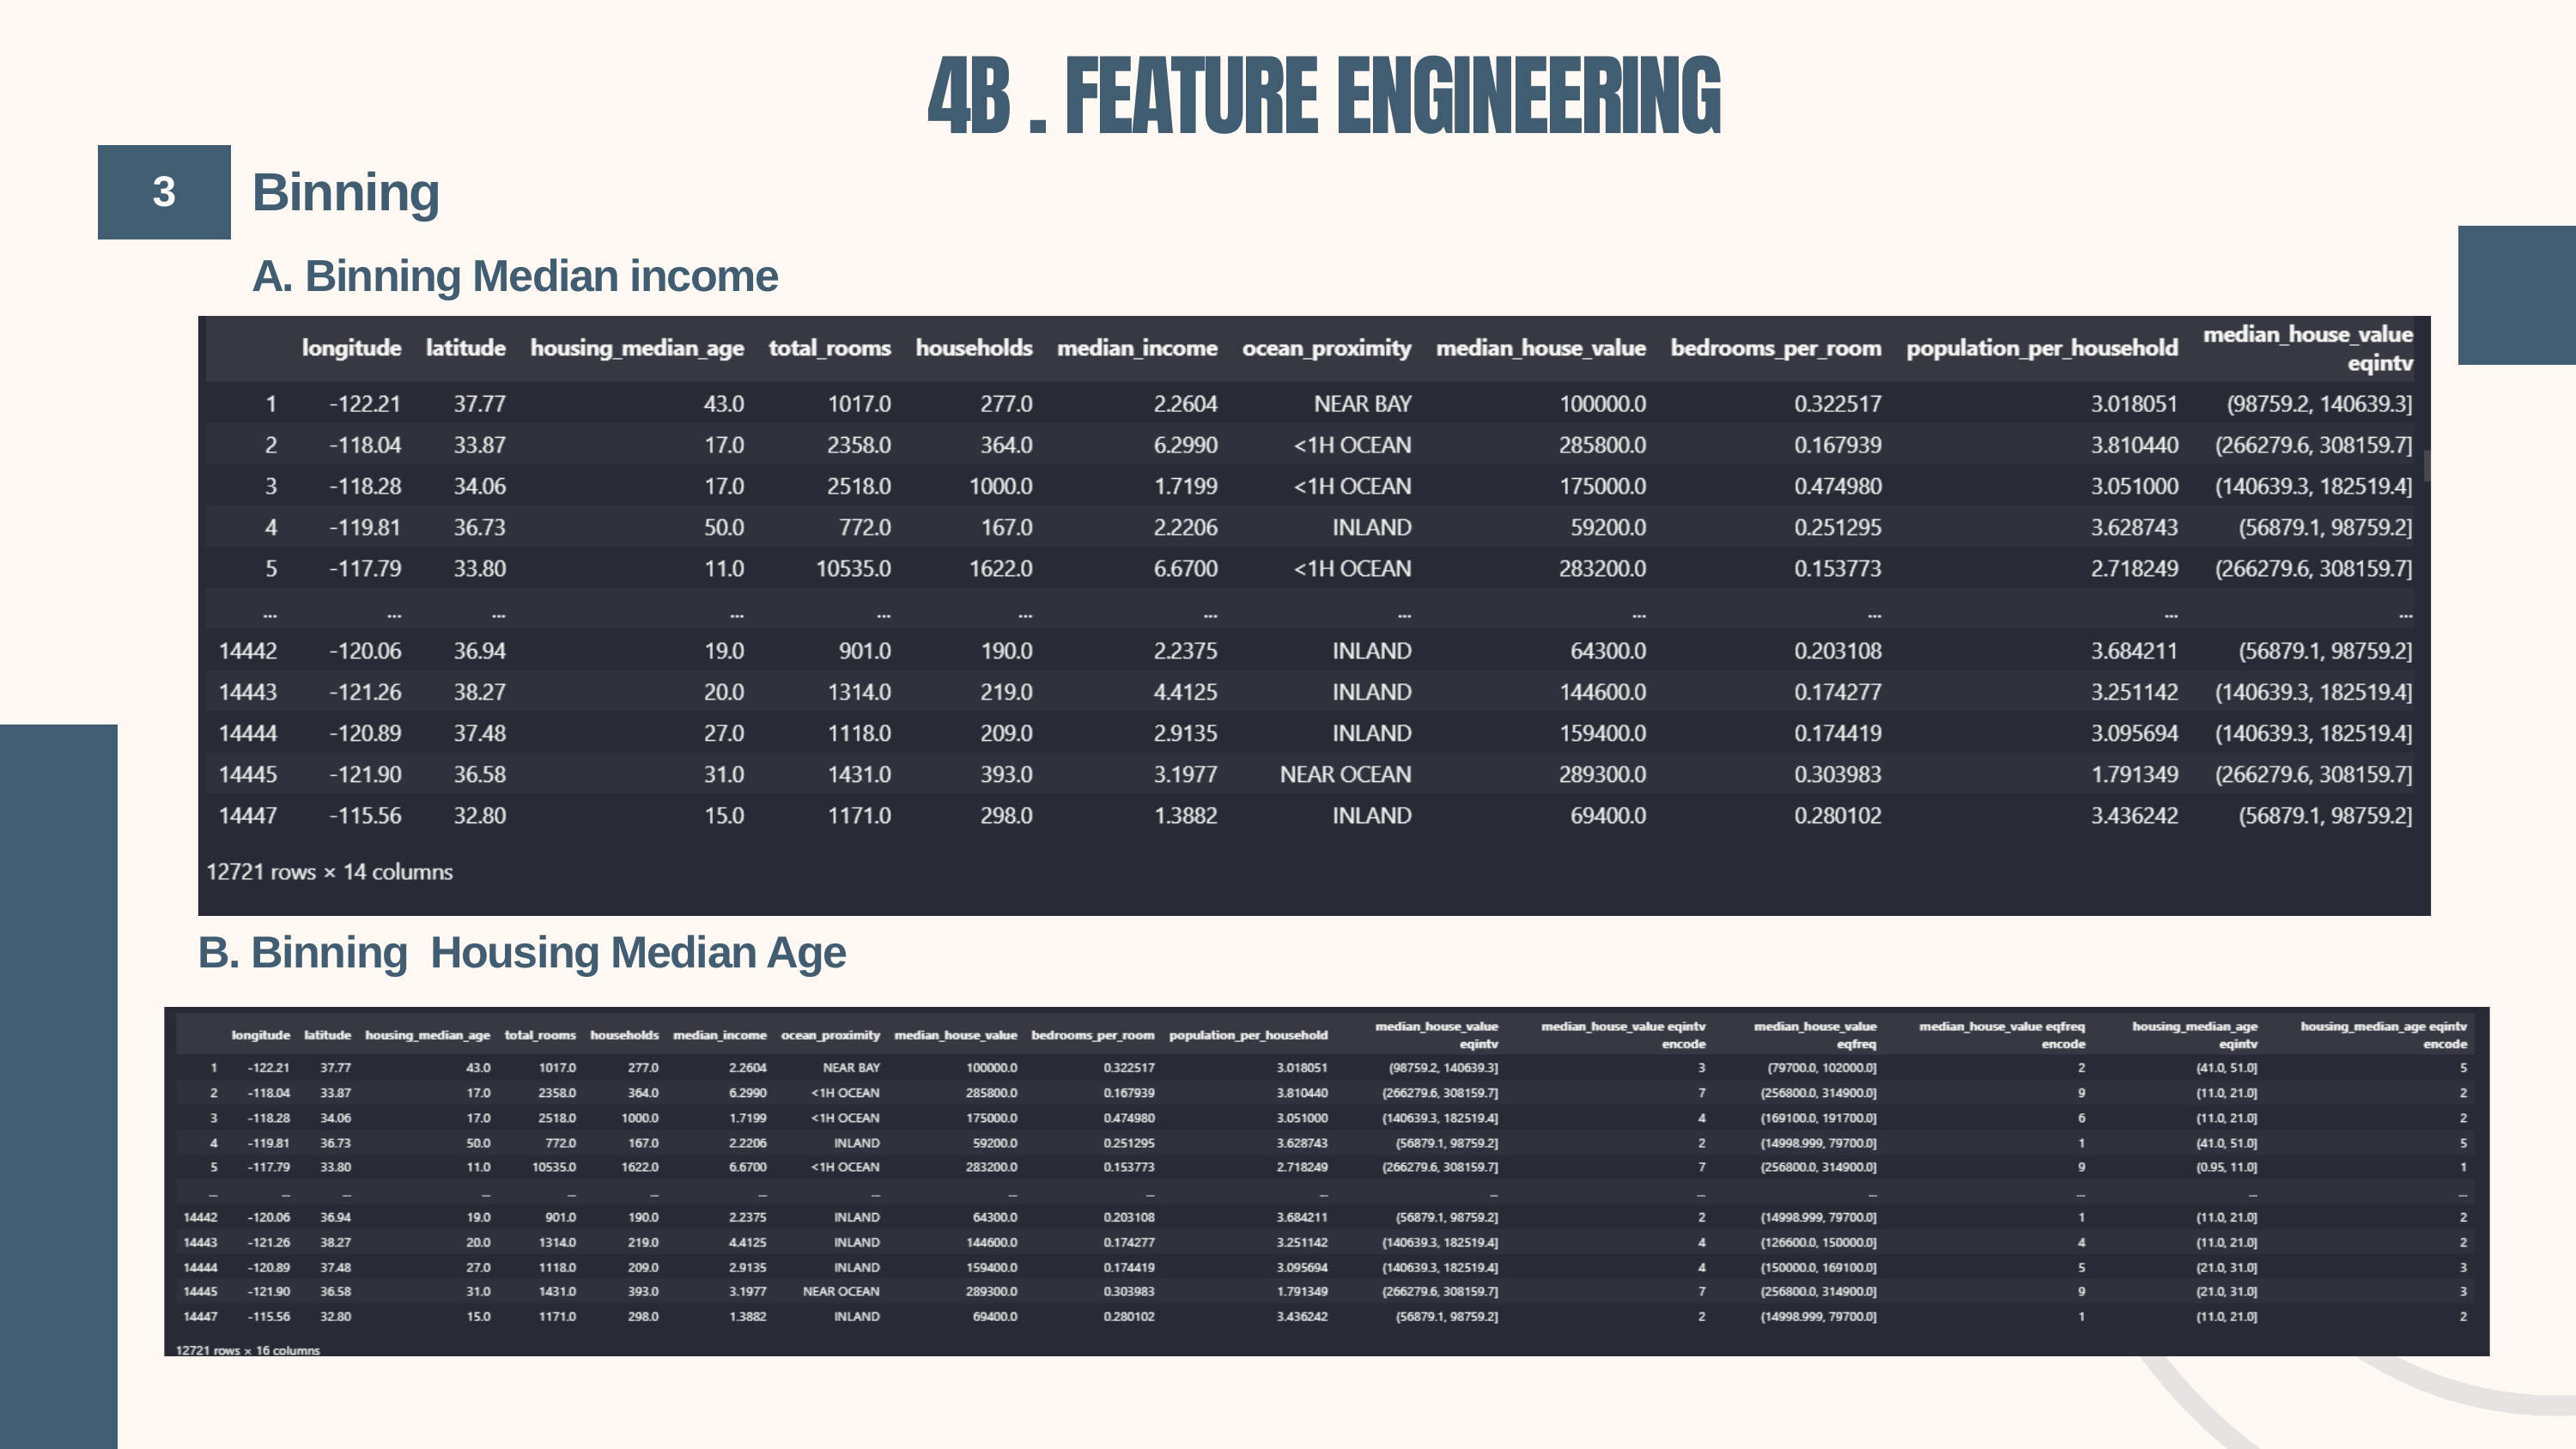

4B . FEATURE ENGINEERING

3
Binning

A. Binning Median income

B. Binning  Housing Median Age